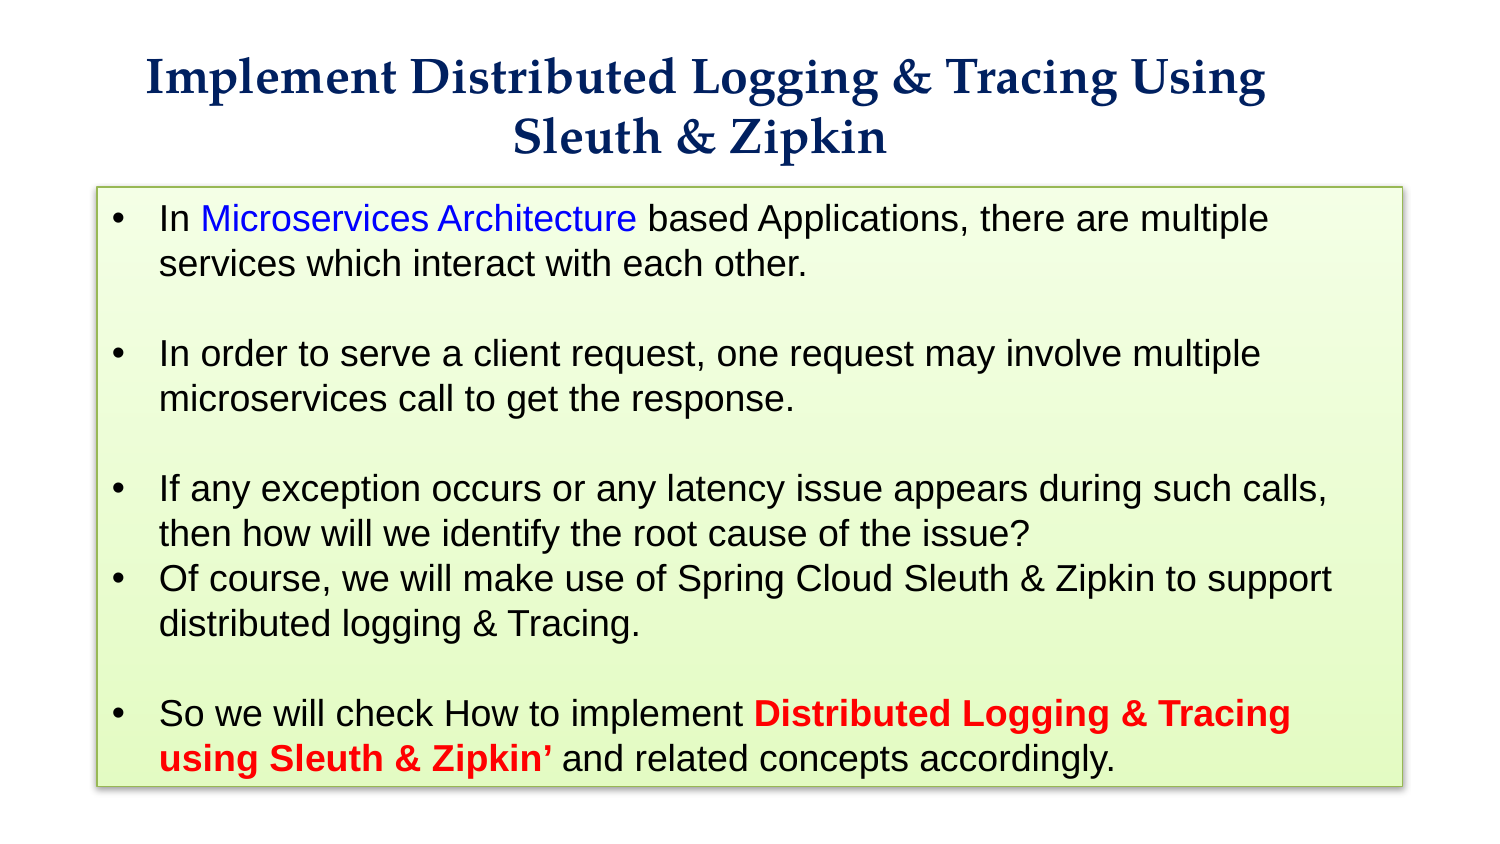

Implement Distributed Logging & Tracing Using Sleuth & Zipkin
In Microservices Architecture based Applications, there are multiple services which interact with each other.
In order to serve a client request, one request may involve multiple microservices call to get the response.
If any exception occurs or any latency issue appears during such calls, then how will we identify the root cause of the issue?
Of course, we will make use of Spring Cloud Sleuth & Zipkin to support distributed logging & Tracing.
So we will check How to implement Distributed Logging & Tracing using Sleuth & Zipkin’ and related concepts accordingly.